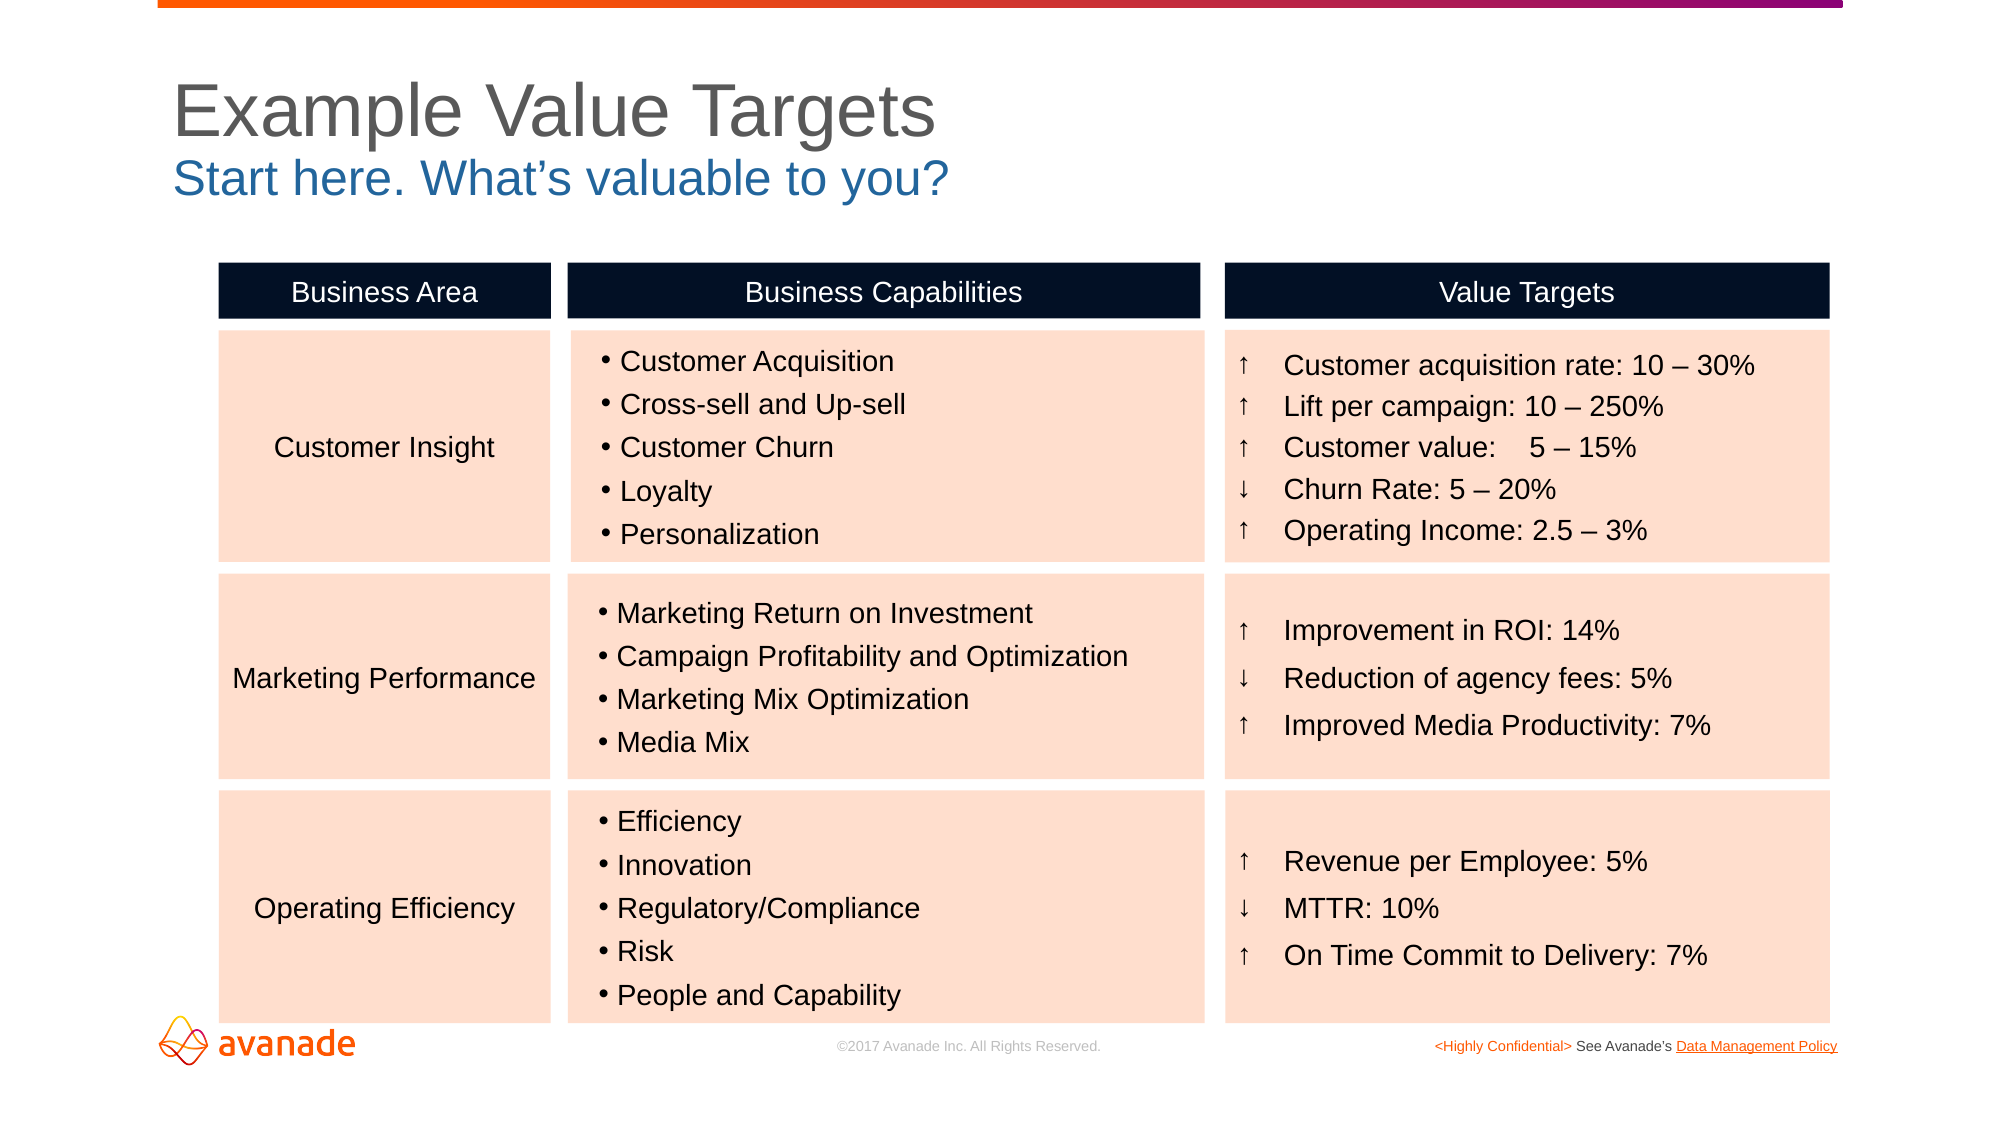

# Example Value Targets Start here. What’s valuable to you?
Business Area
Value Targets
Business Capabilities
Customer acquisition rate: 10 – 30%
Lift per campaign: 10 – 250%
Customer value:    5 – 15%
Churn Rate: 5 – 20%
Operating Income: 2.5 – 3%
Customer Acquisition
Cross-sell and Up-sell
Customer Churn
Loyalty
Personalization
Customer Insight
Marketing Performance
Marketing Return on Investment
Campaign Profitability and Optimization
Marketing Mix Optimization
Media Mix
Improvement in ROI: 14%
Reduction of agency fees: 5%
Improved Media Productivity: 7%
Operating Efficiency
Efficiency
Innovation
Regulatory/Compliance
Risk
People and Capability
Revenue per Employee: 5%
MTTR: 10%
On Time Commit to Delivery: 7%